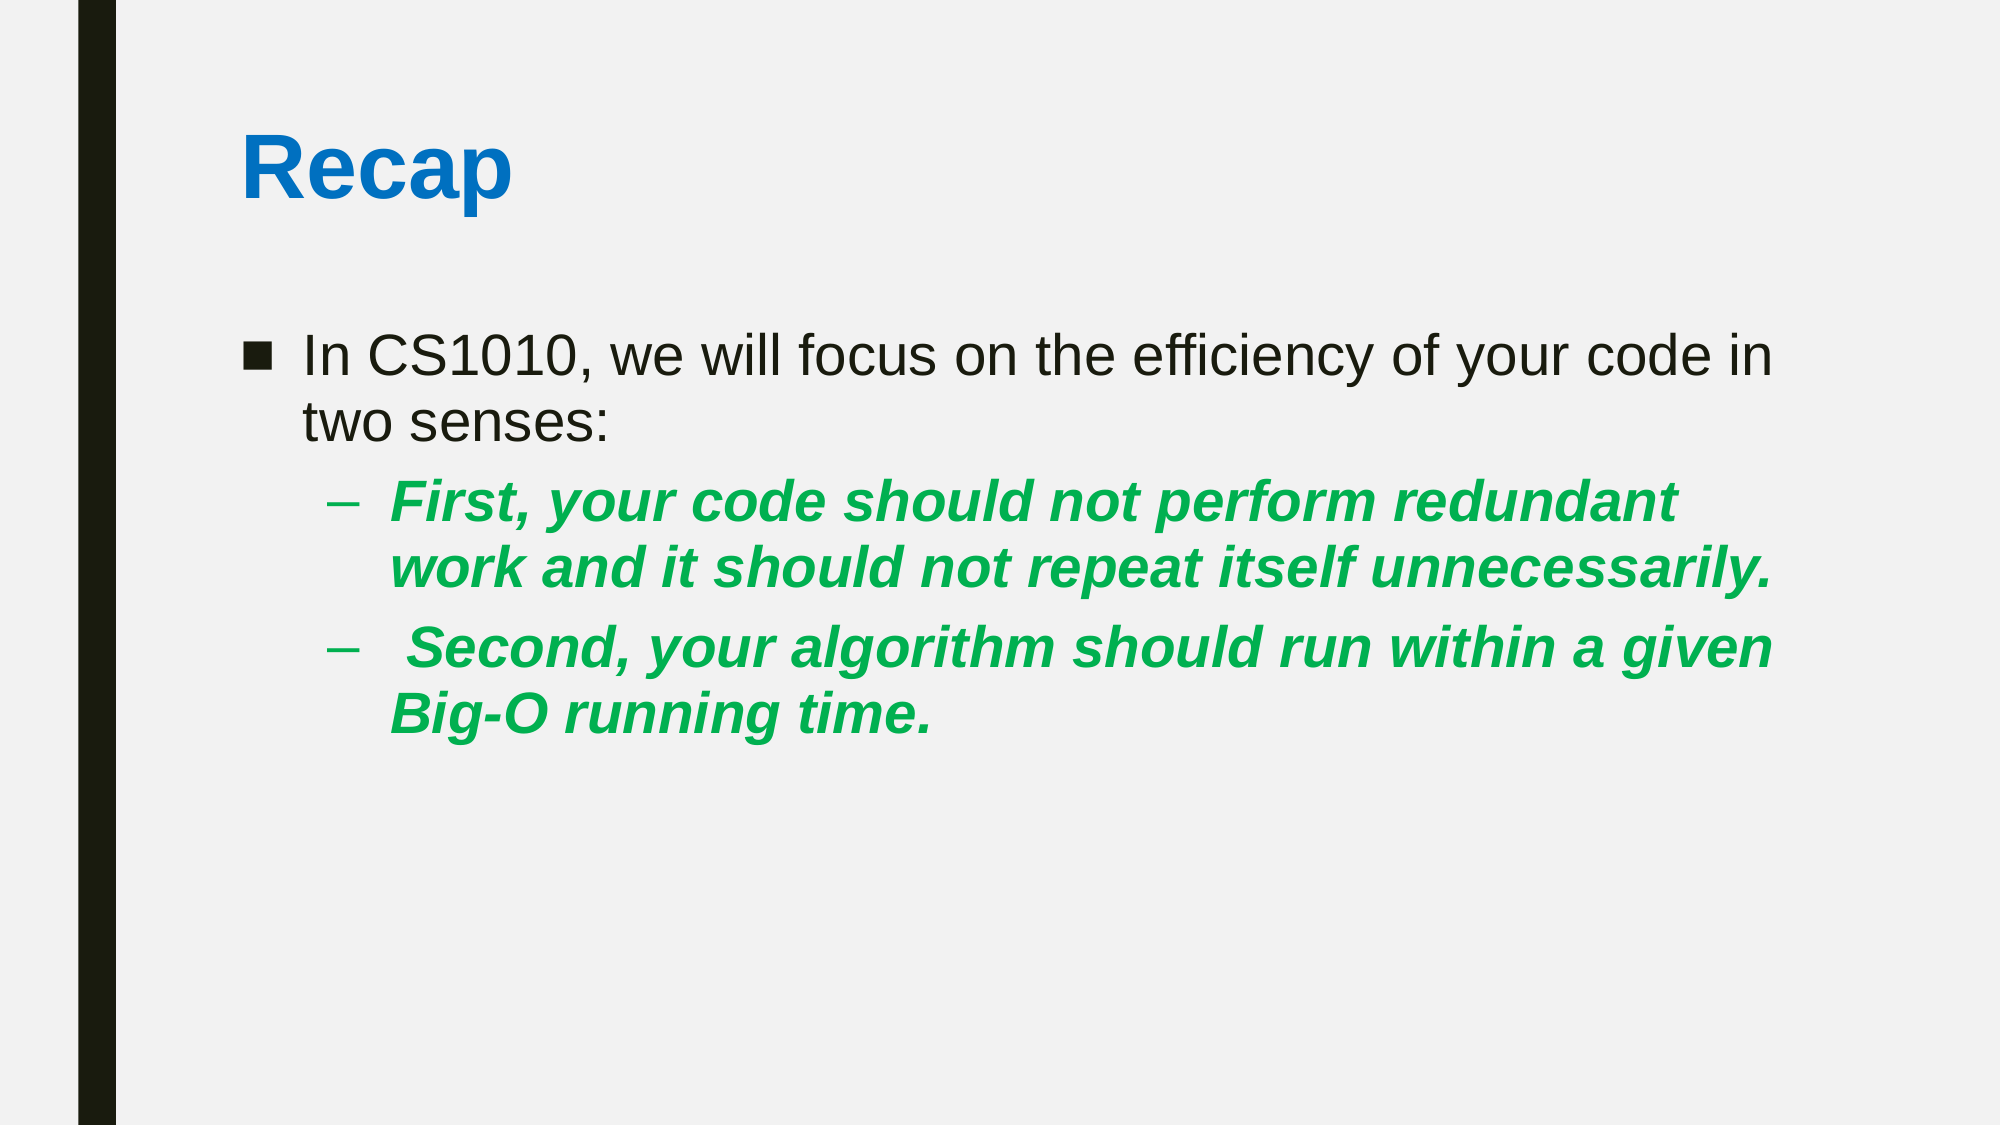

# Recap
In CS1010, we will focus on the efficiency of your code in two senses:
First, your code should not perform redundant work and it should not repeat itself unnecessarily.
 Second, your algorithm should run within a given Big-O running time.